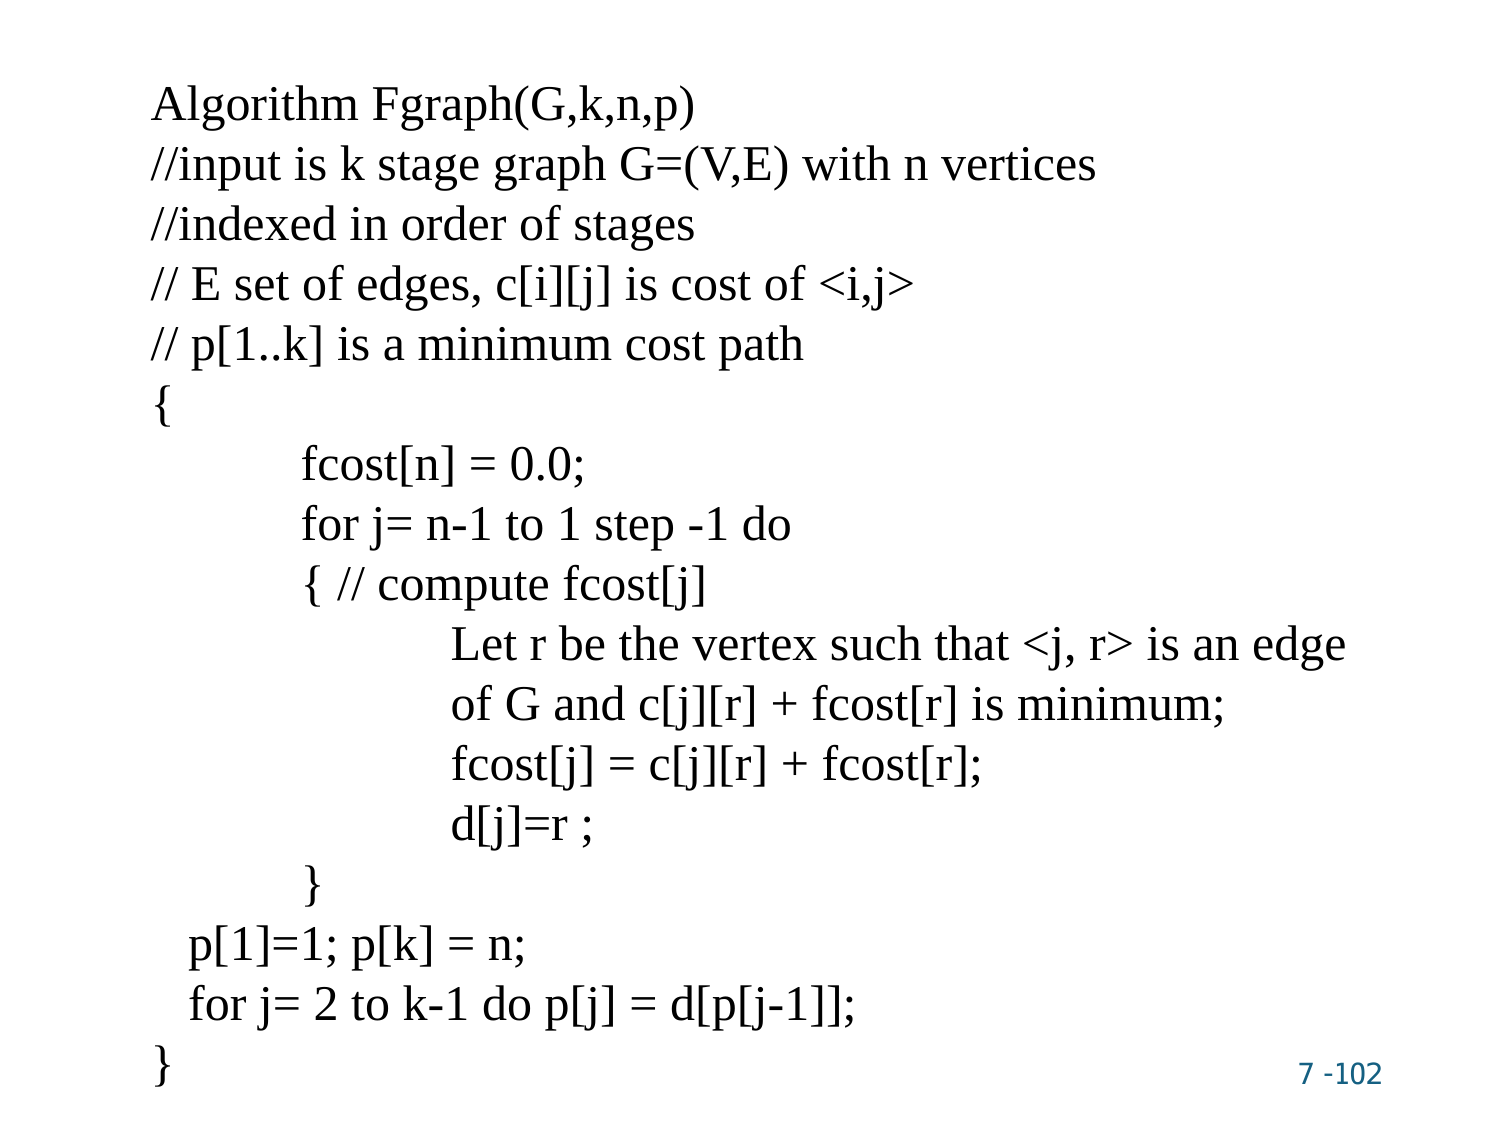

Algorithm Fgraph(G,k,n,p)
//input is k stage graph G=(V,E) with n vertices
//indexed in order of stages
// E set of edges, c[i][j] is cost of <i,j>
// p[1..k] is a minimum cost path
{
    	fcost[n] = 0.0;
	for j= n-1 to 1 step -1 do
	{ // compute fcost[j]
    		Let r be the vertex such that <j, r> is an edge
		of G and c[j][r] + fcost[r] is minimum;
    		fcost[j] = c[j][r] + fcost[r];
    		d[j]=r ;
	}
   p[1]=1; p[k] = n;
   for j= 2 to k-1 do p[j] = d[p[j-1]];
}
7 -102